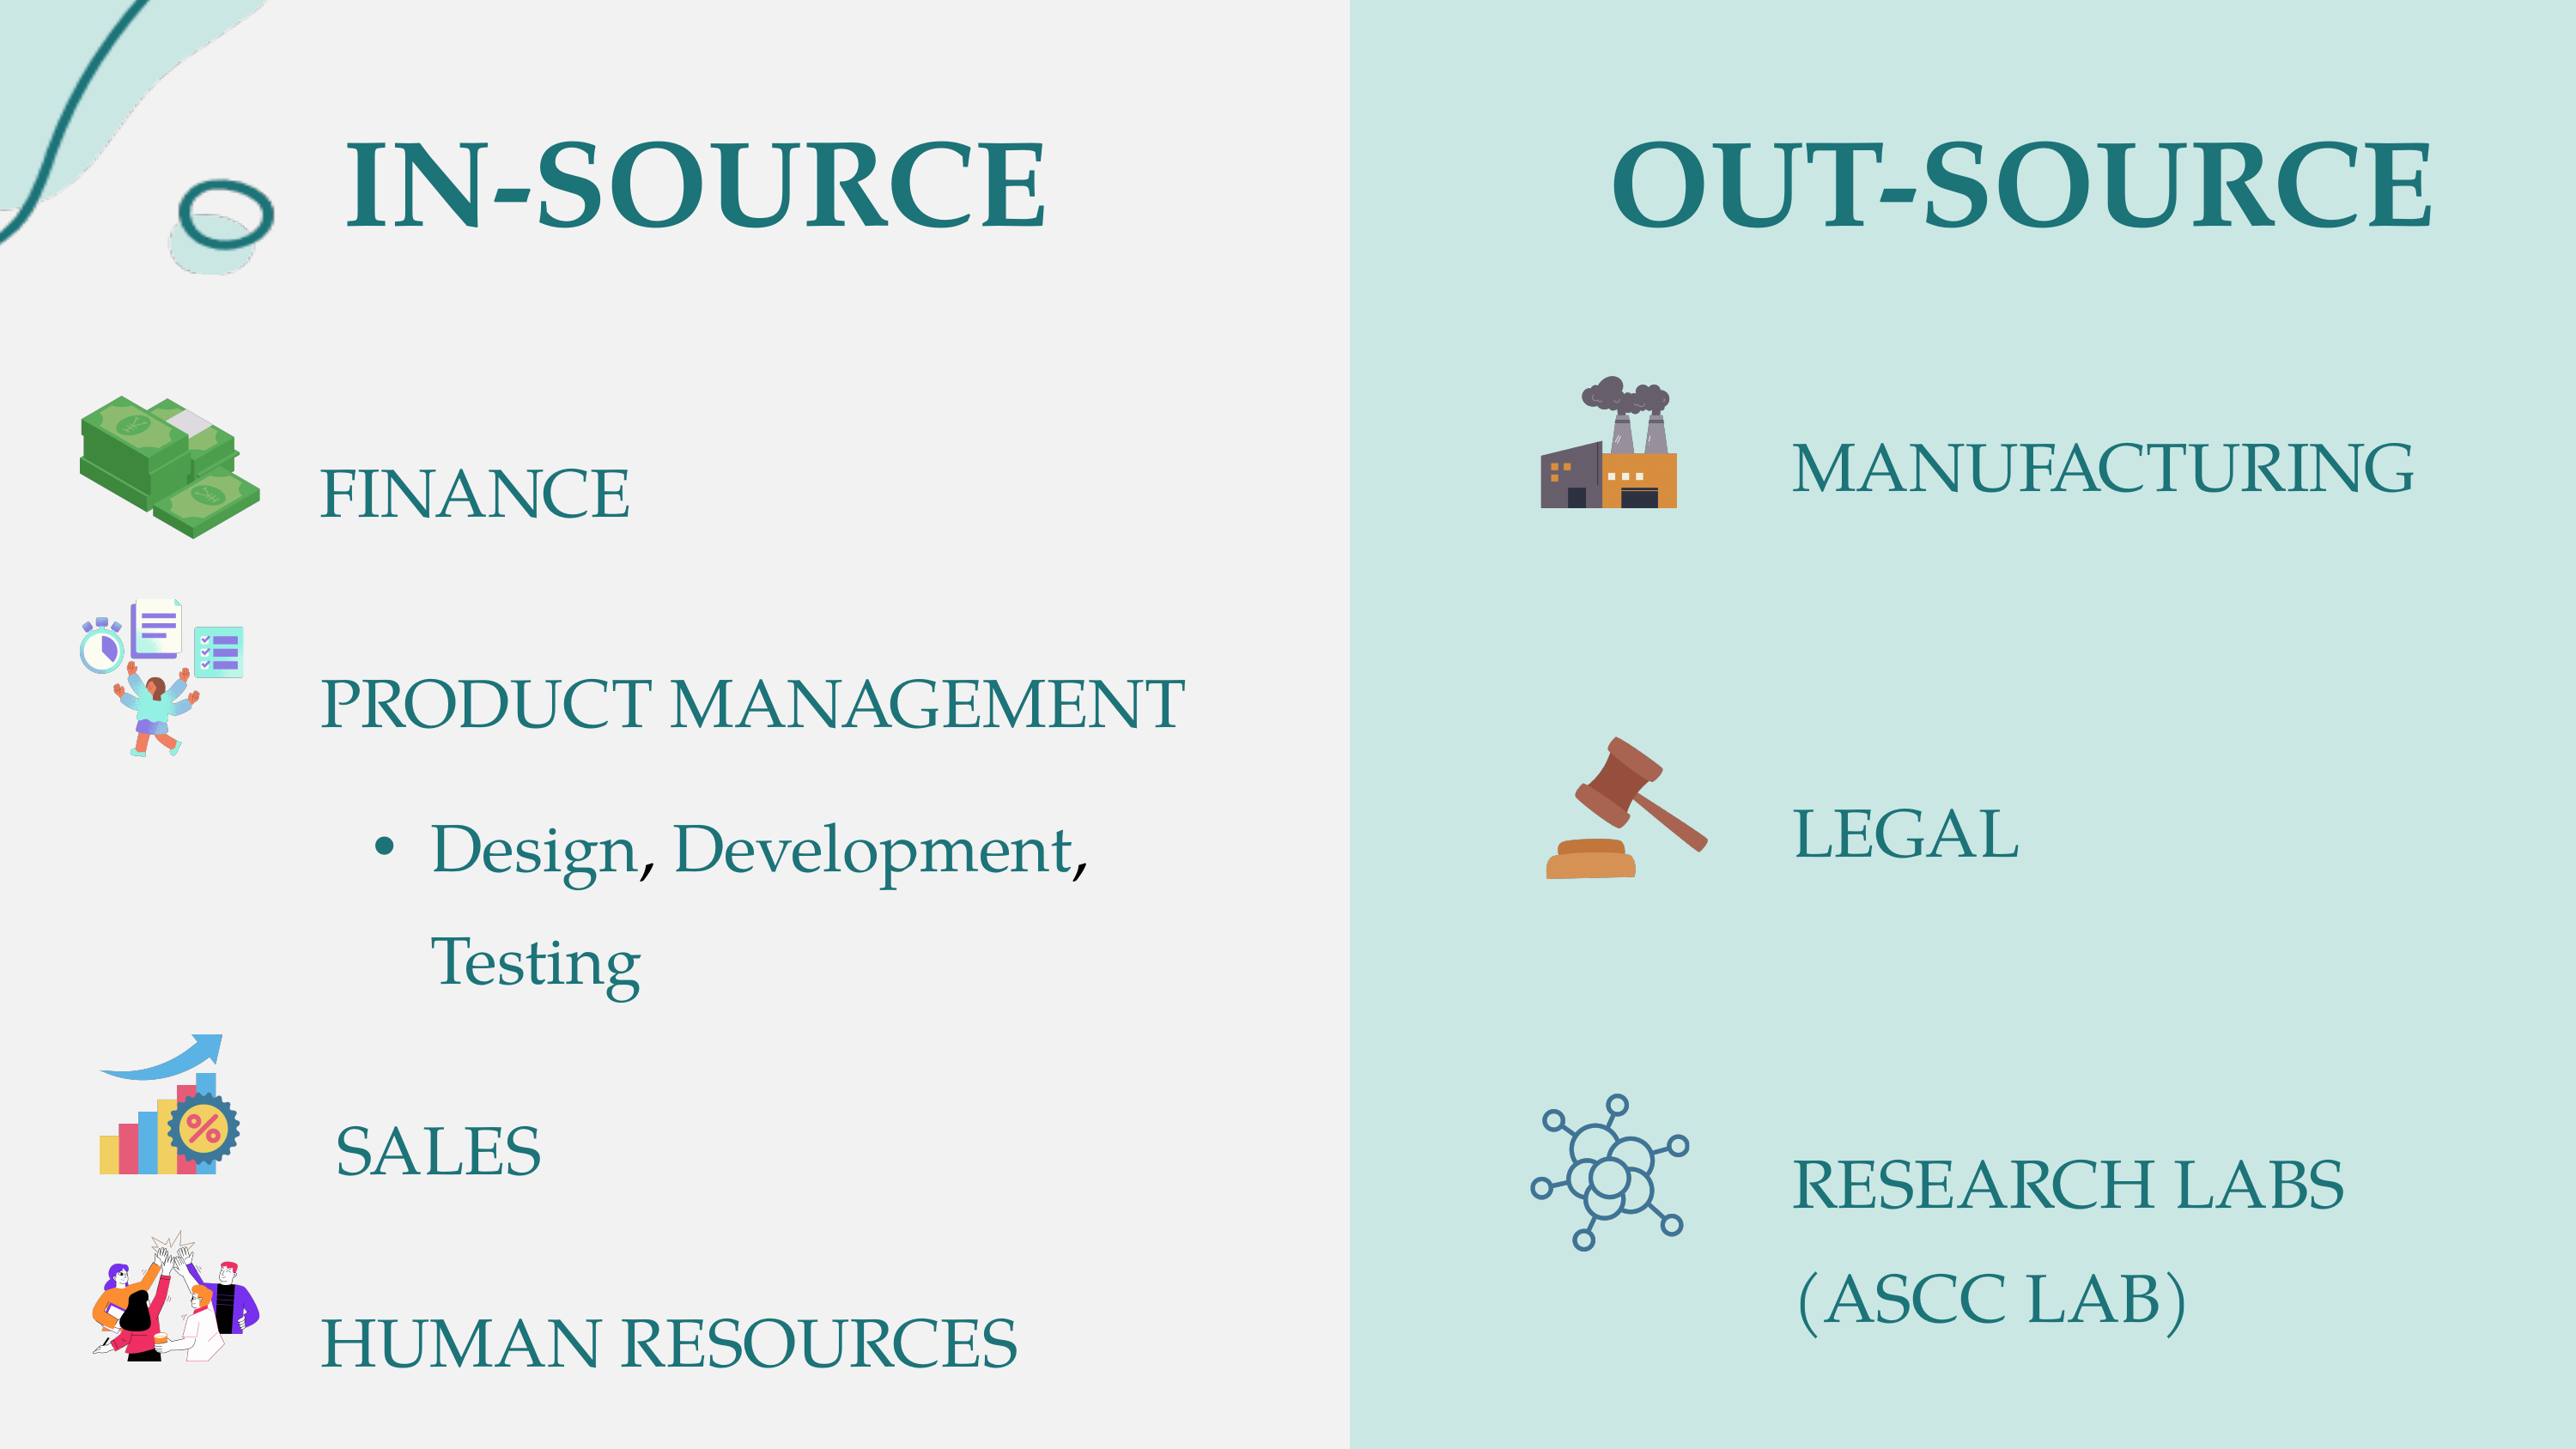

IN-SOURCE
OUT-SOURCE

MANUFACTURING

FINANCE

PRODUCT MANAGEMENT

LEGAL
Design, Development, Testing

SALES

RESEARCH LABS
(ASCC LAB)

HUMAN RESOURCES